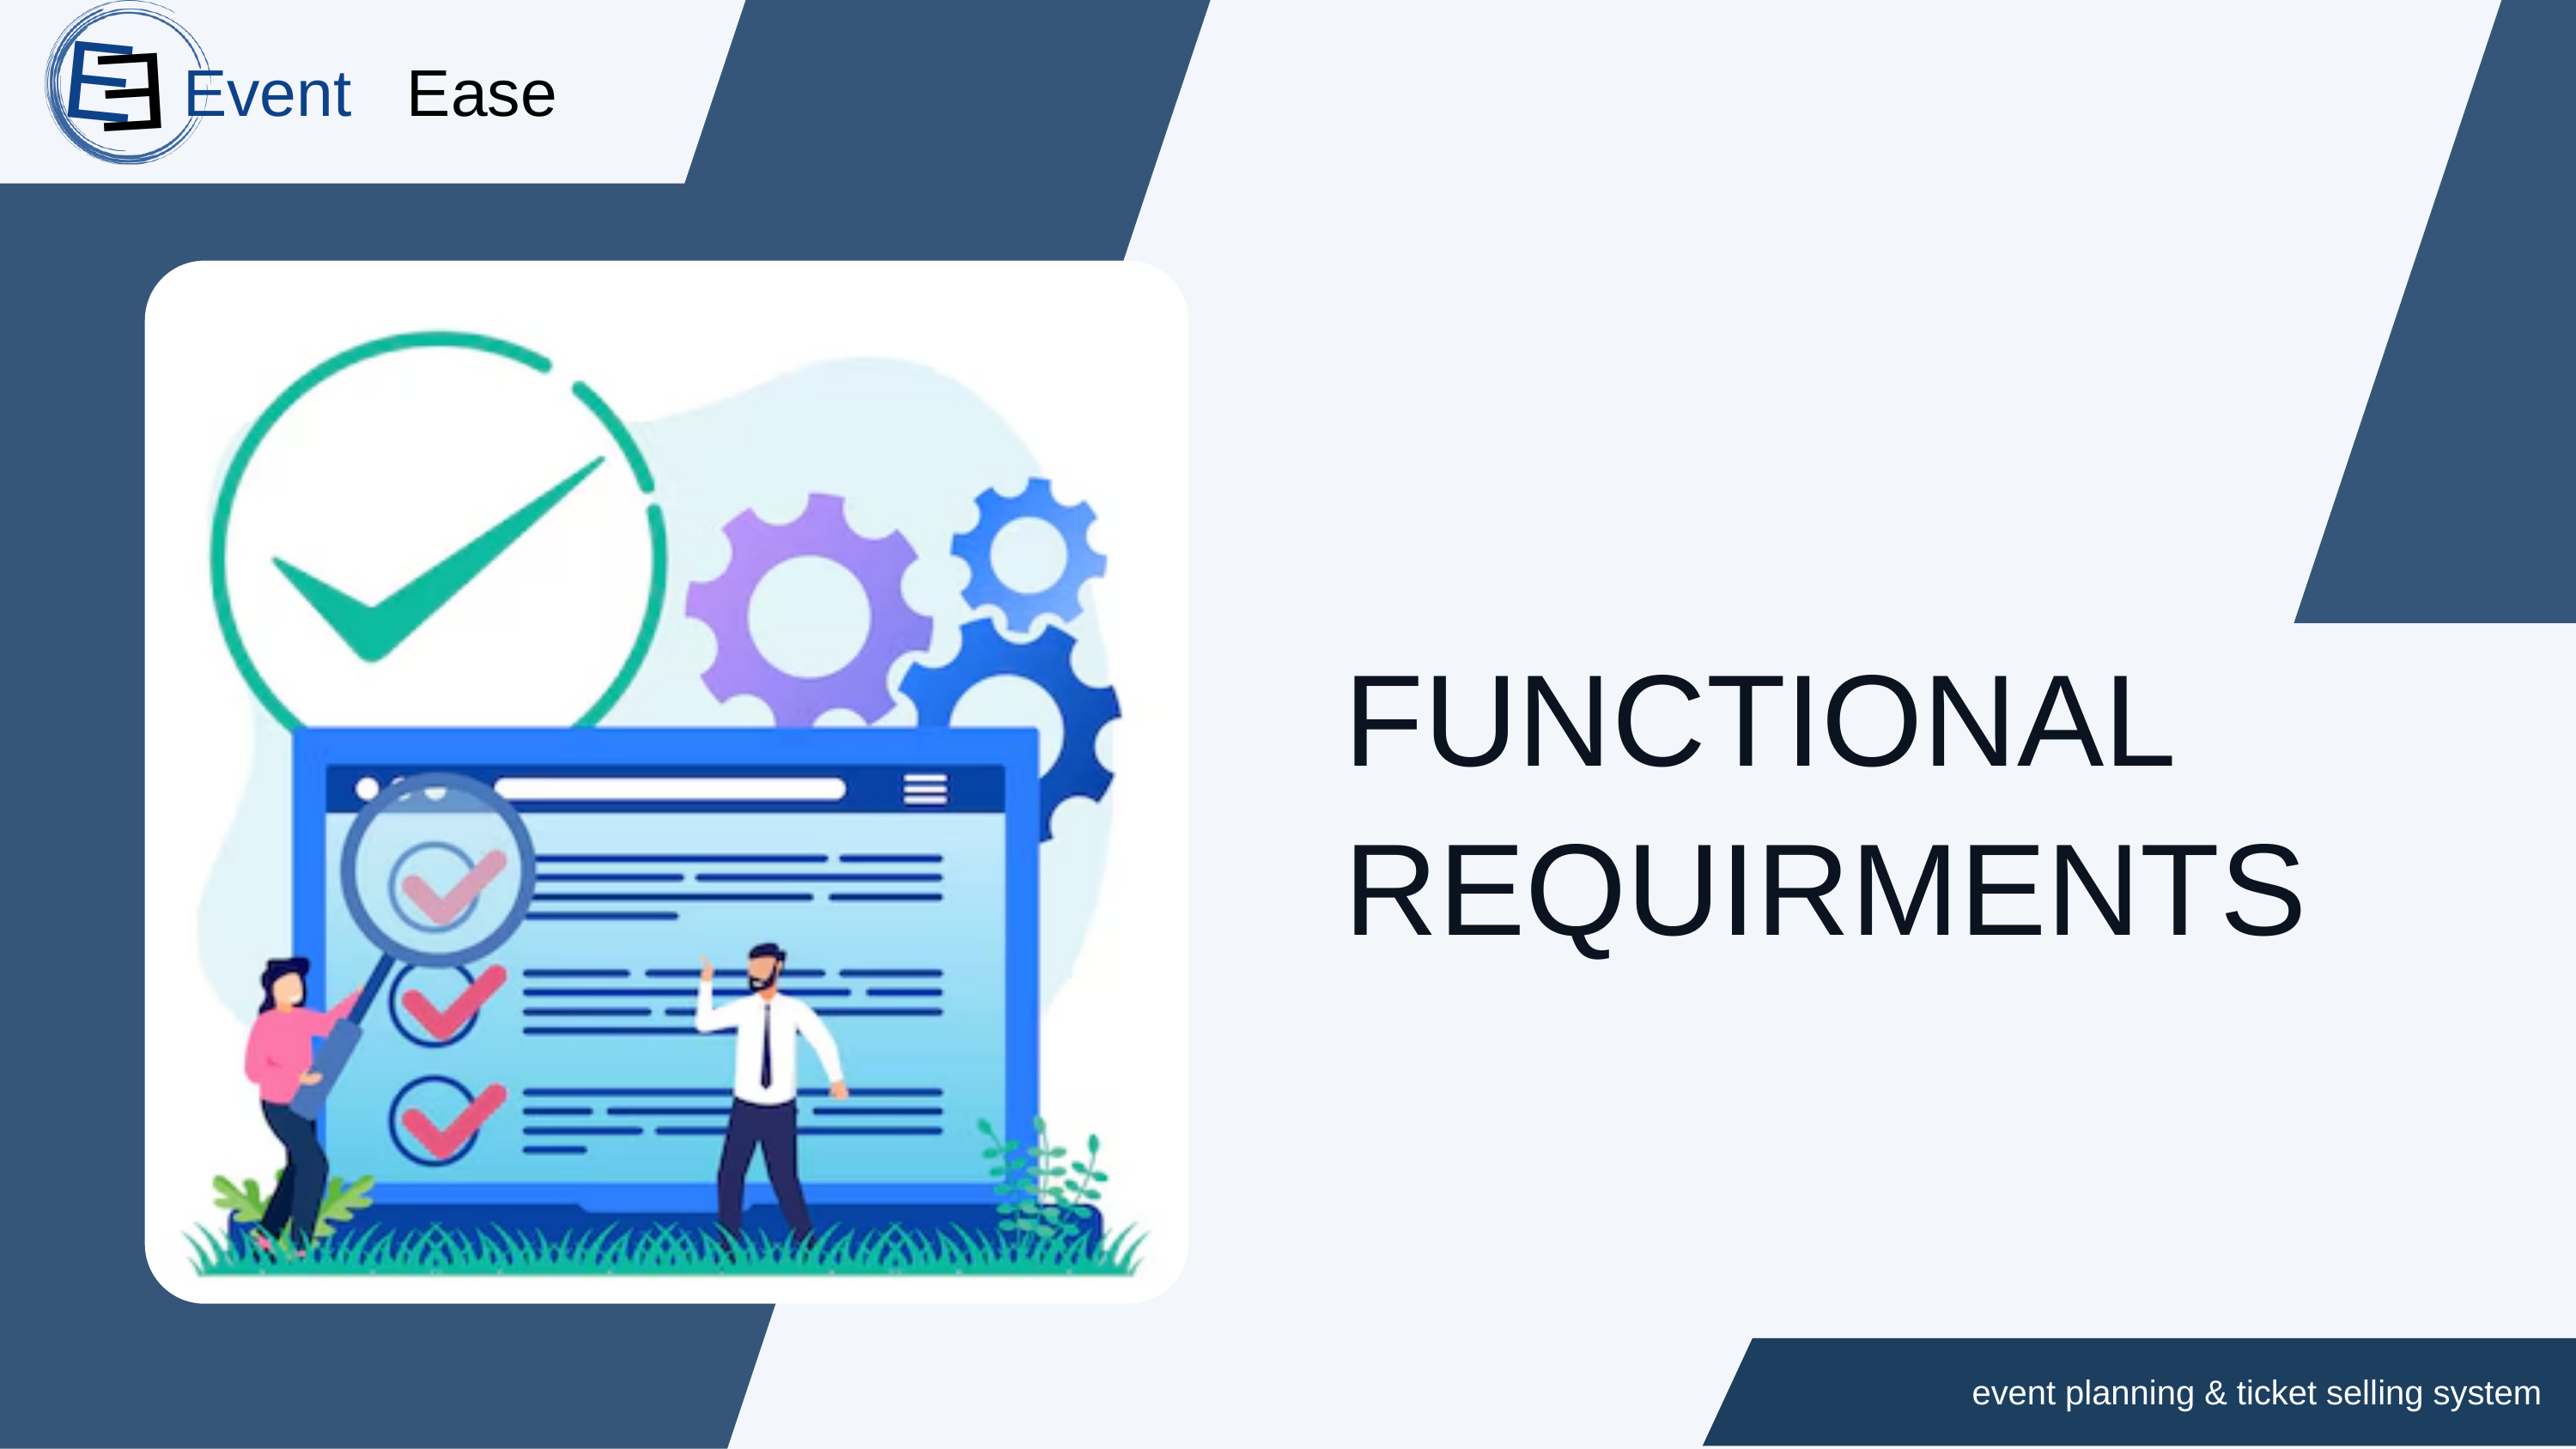

E
Event
Ease
E

FUNCTIONAL REQUIRMENTS

event planning & ticket selling system